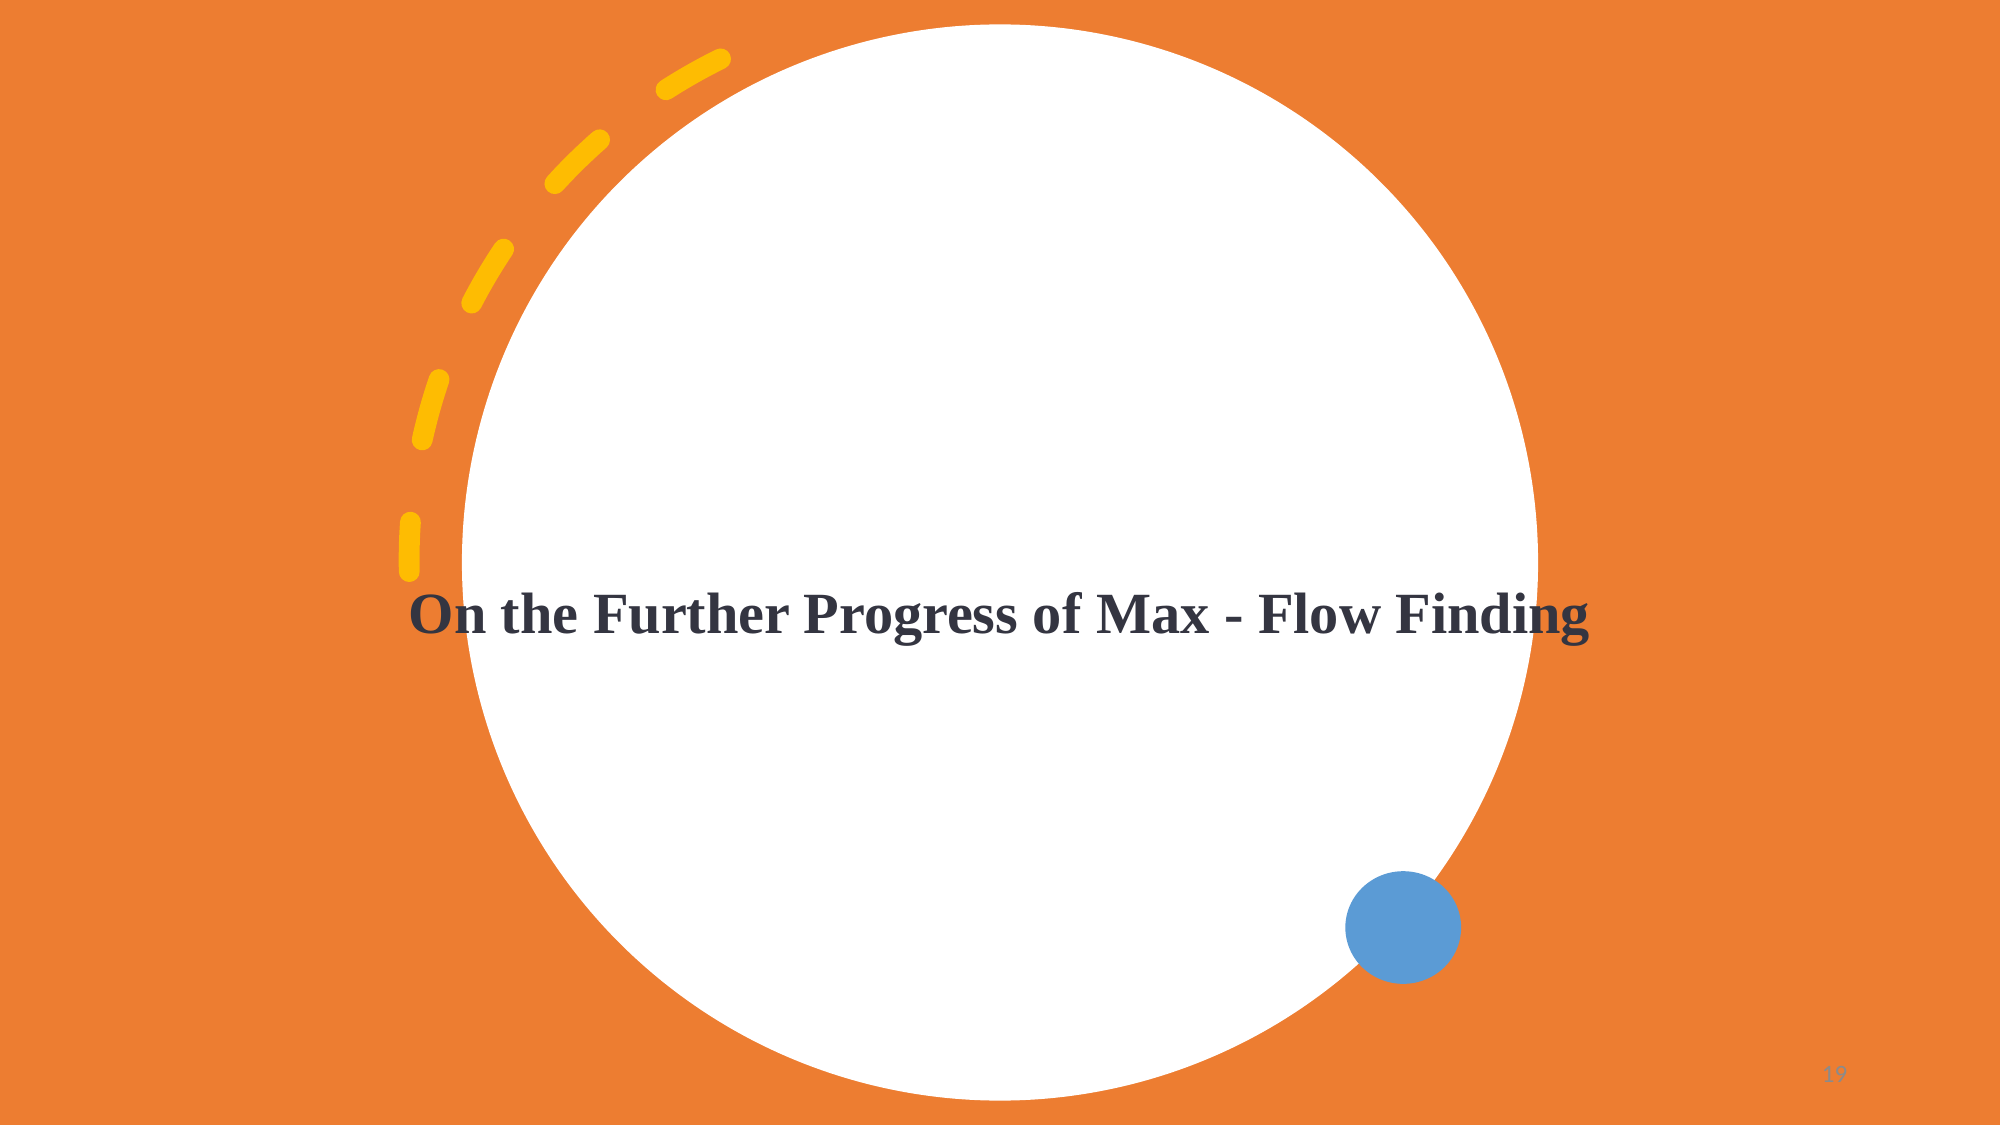

# On the Further Progress of Max - Flow Finding

19